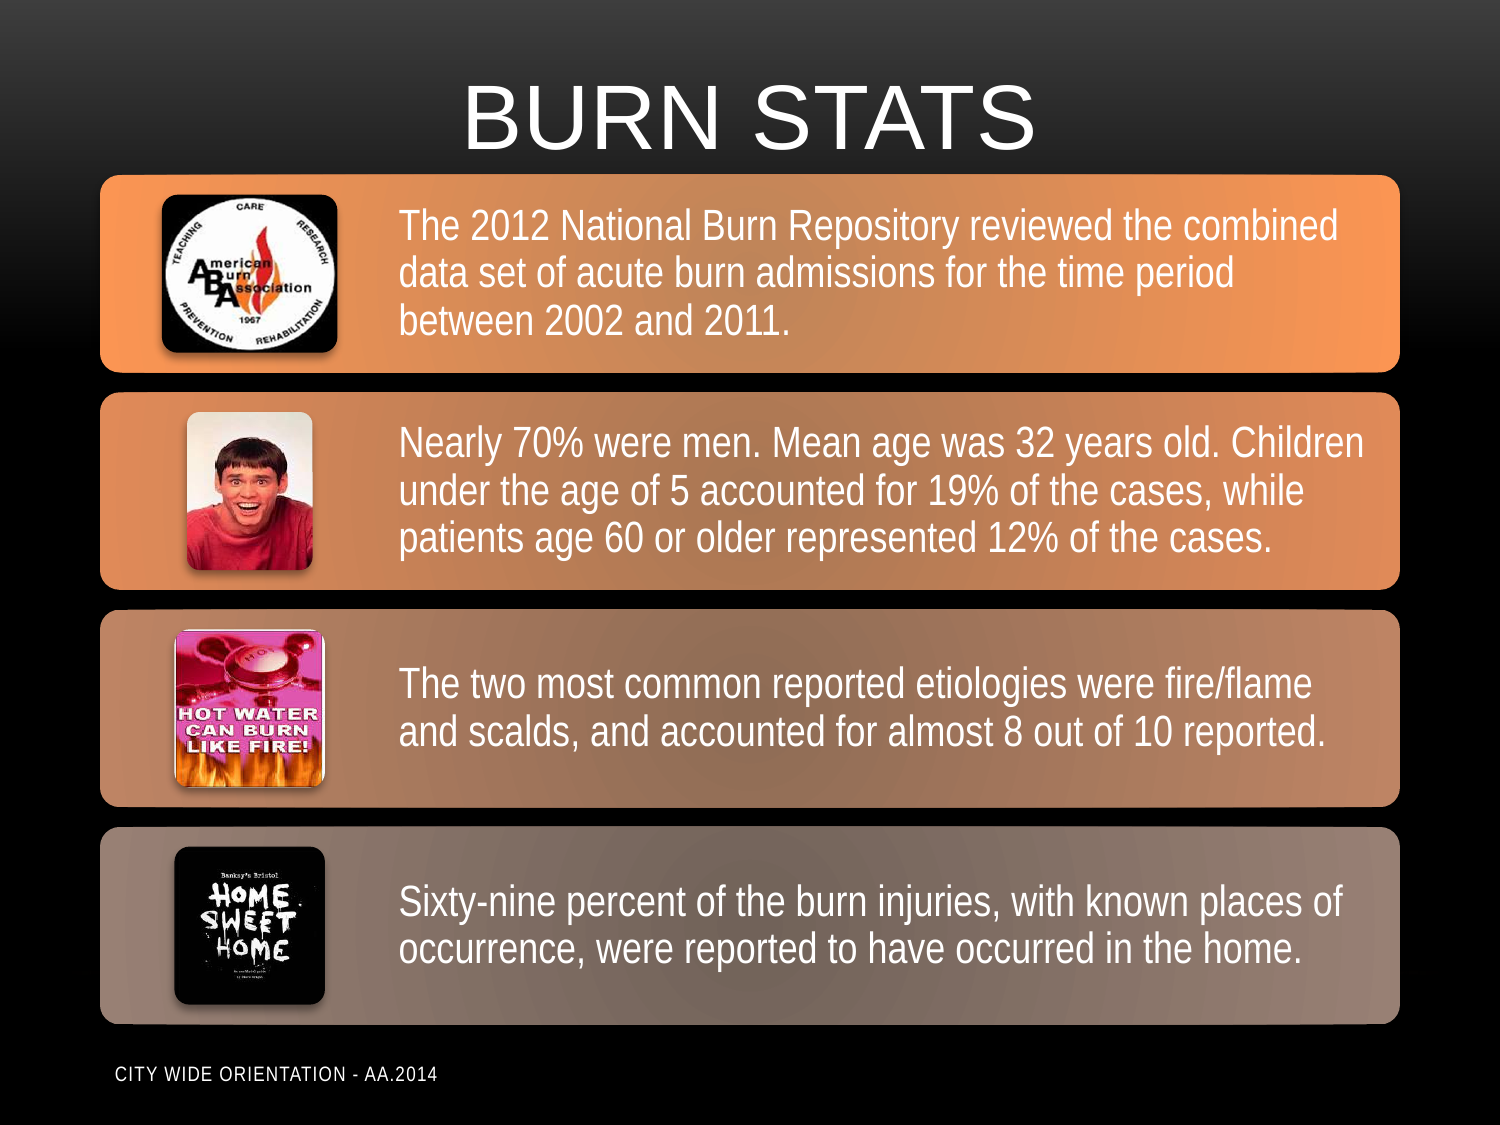

# BURN STATS
The 2012 National Burn Repository reviewed the combined data set of acute burn admissions for the time period between 2002 and 2011.
Nearly 70% were men. Mean age was 32 years old. Children under the age of 5 accounted for 19% of the cases, while patients age 60 or older represented 12% of the cases.
The two most common reported etiologies were fire/flame and scalds, and accounted for almost 8 out of 10 reported.
Sixty-nine percent of the burn injuries, with known places of occurrence, were reported to have occurred in the home.
City Wide Orientation - AA.2014